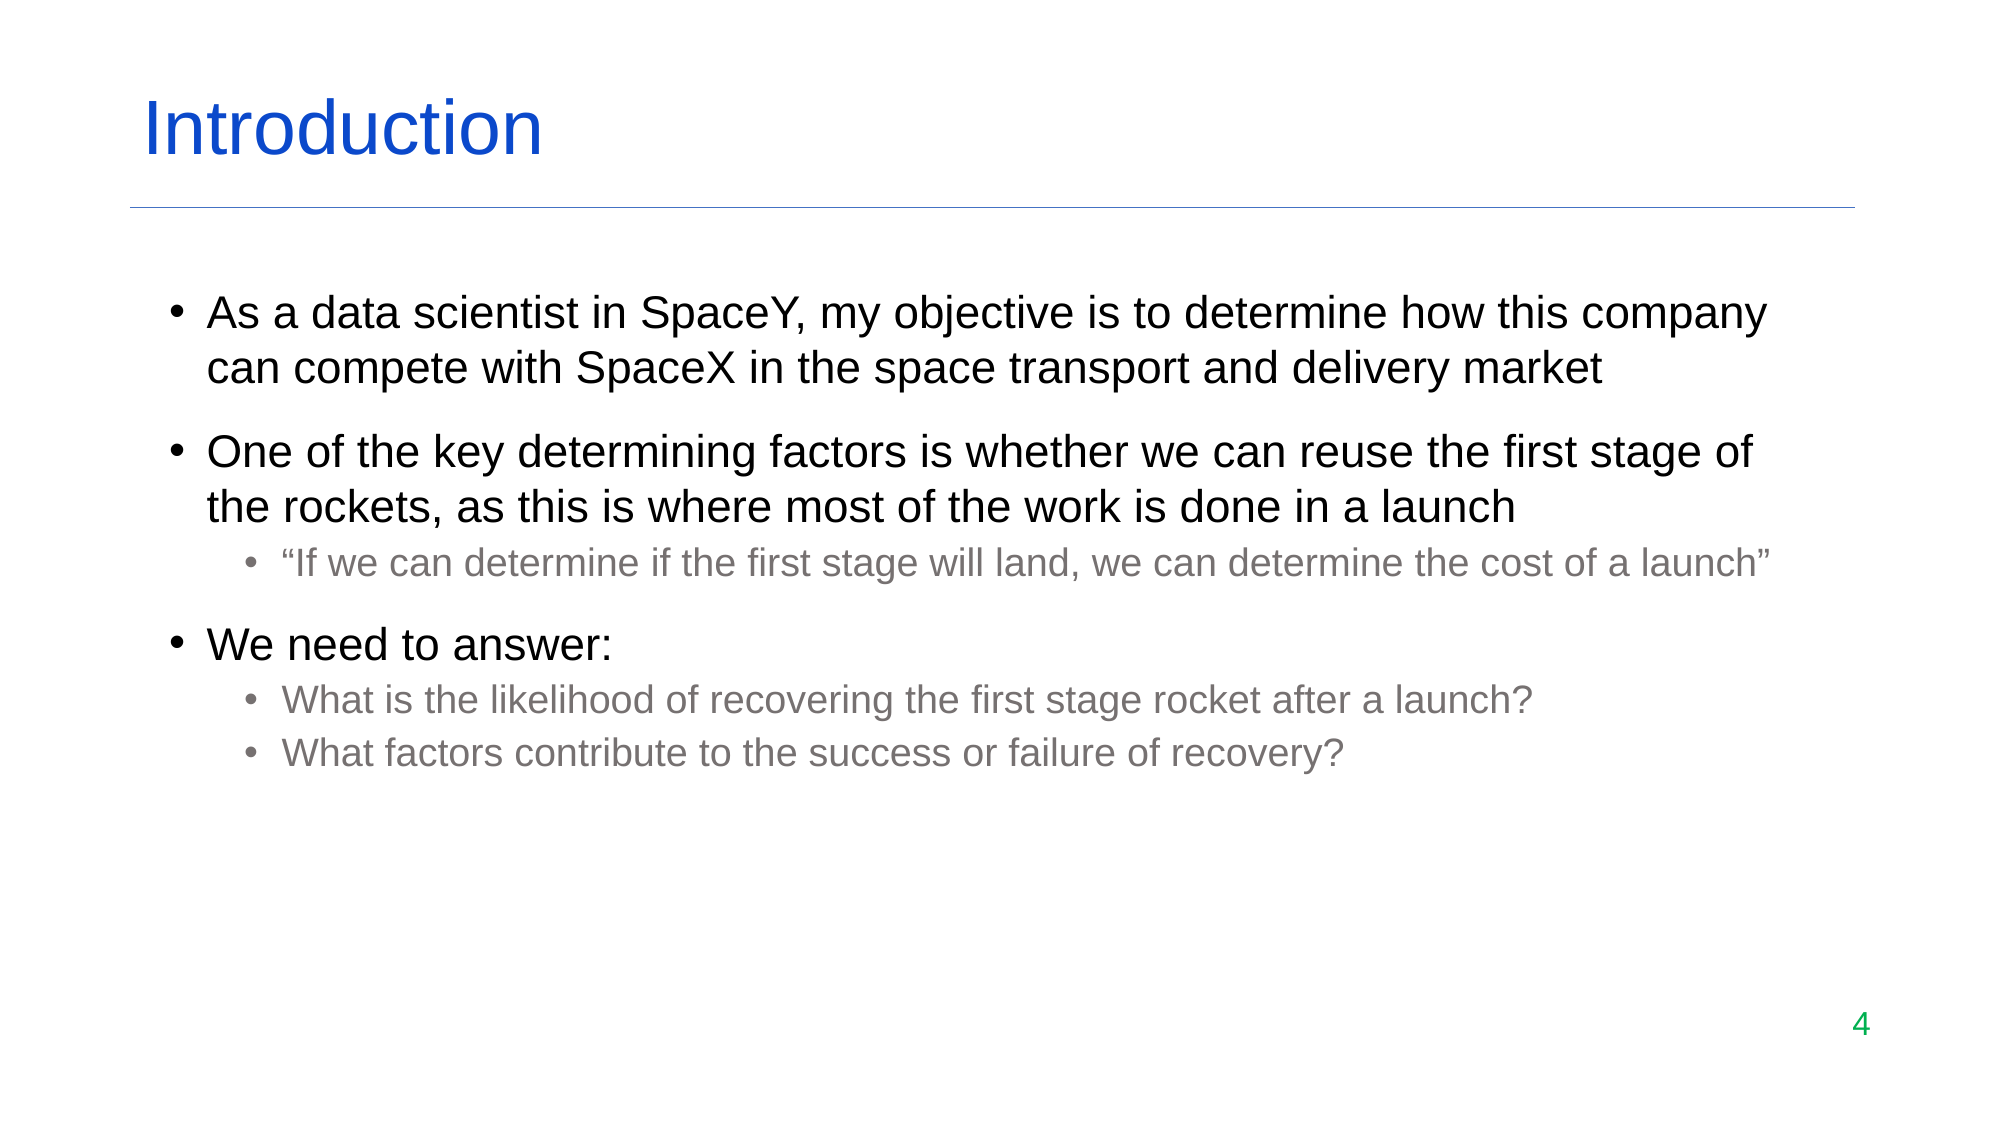

# Introduction
As a data scientist in SpaceY, my objective is to determine how this company can compete with SpaceX in the space transport and delivery market
One of the key determining factors is whether we can reuse the first stage of the rockets, as this is where most of the work is done in a launch
“If we can determine if the first stage will land, we can determine the cost of a launch”
We need to answer:
What is the likelihood of recovering the first stage rocket after a launch?
What factors contribute to the success or failure of recovery?